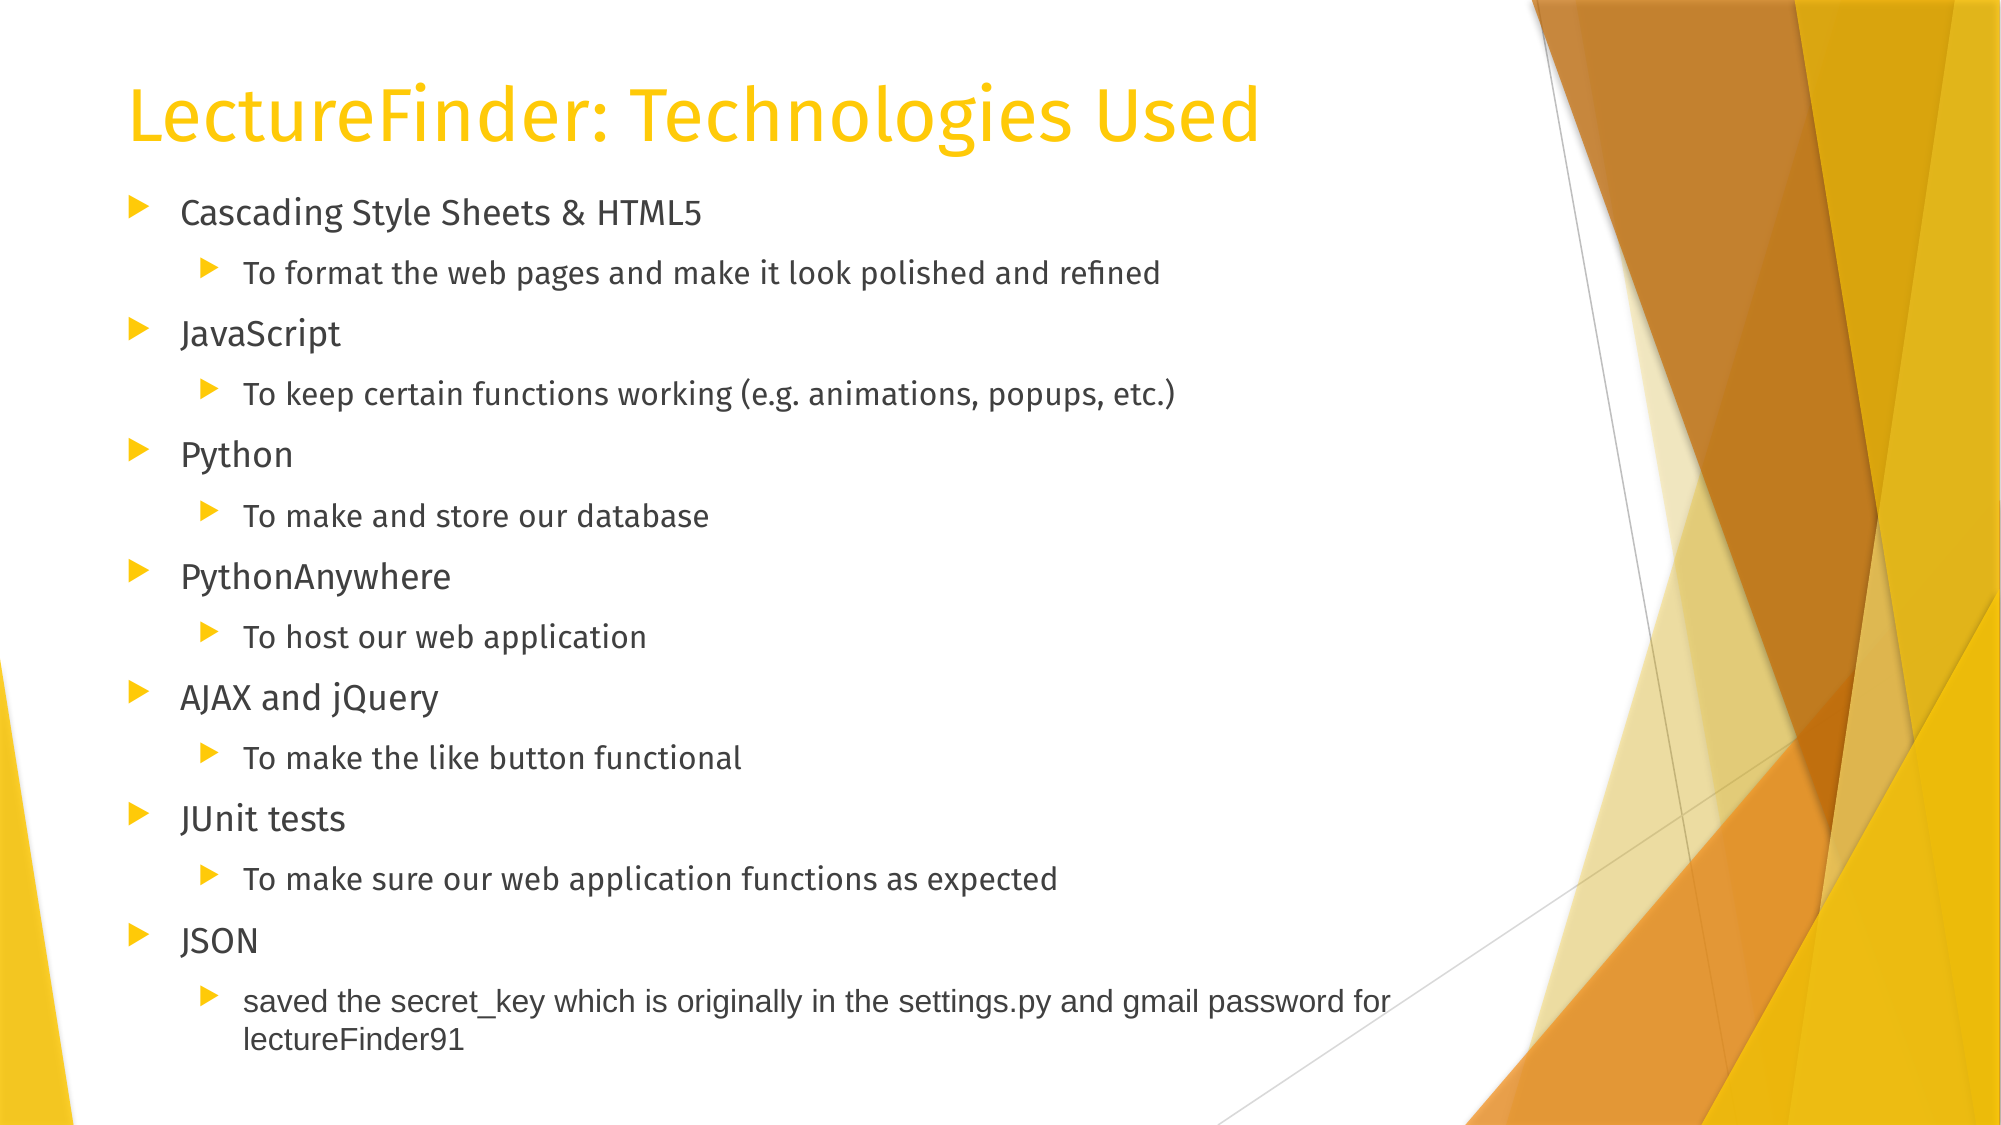

# LectureFinder: Technologies Used
Cascading Style Sheets & HTML5
To format the web pages and make it look polished and refined
JavaScript
To keep certain functions working (e.g. animations, popups, etc.)
Python
To make and store our database
PythonAnywhere
To host our web application
AJAX and jQuery
To make the like button functional
JUnit tests
To make sure our web application functions as expected
JSON
saved the secret_key which is originally in the settings.py and gmail password for lectureFinder91